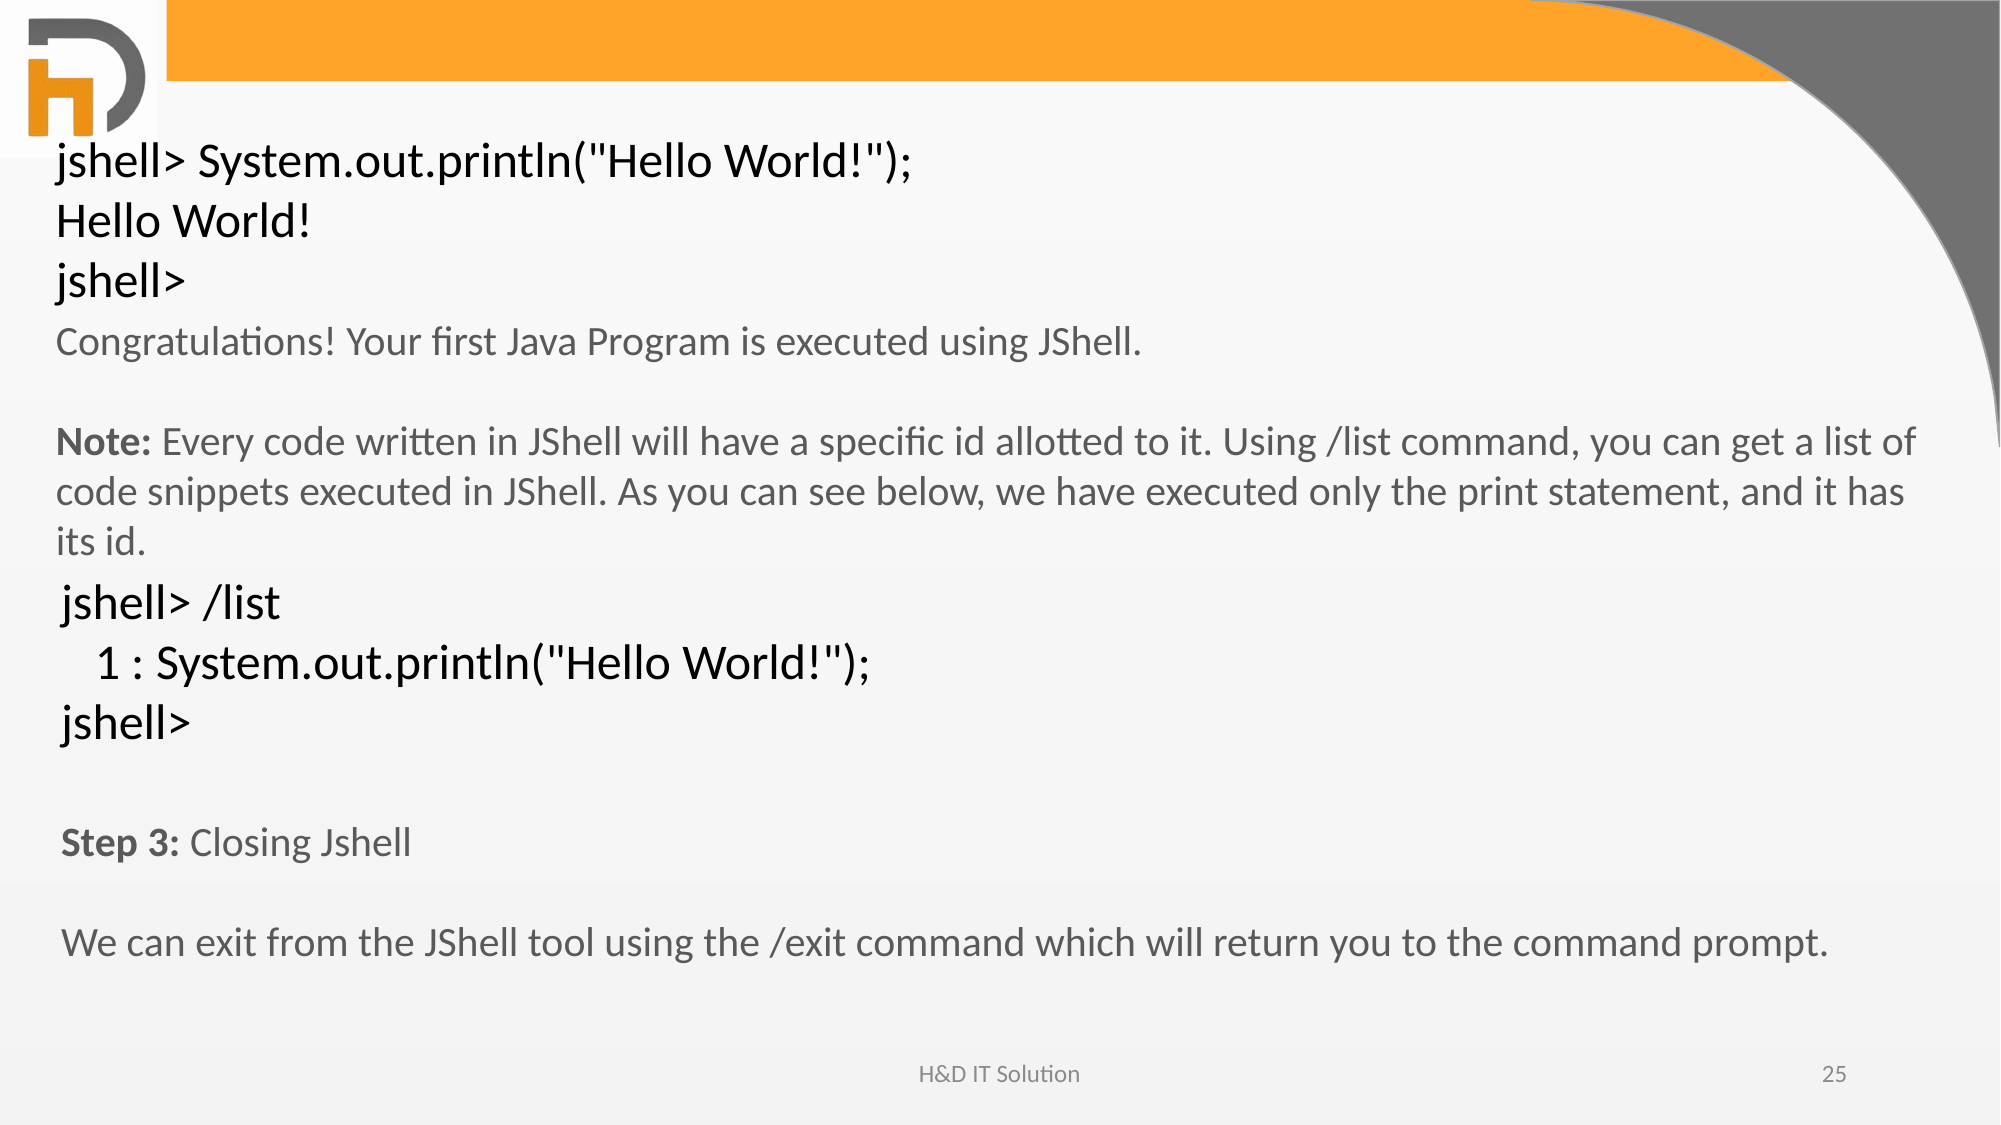

jshell> System.out.println("Hello World!");
Hello World!
jshell>
Congratulations! Your first Java Program is executed using JShell.

Note: Every code written in JShell will have a specific id allotted to it. Using /list command, you can get a list of code snippets executed in JShell. As you can see below, we have executed only the print statement, and it has its id.
jshell> /list
   1 : System.out.println("Hello World!");
jshell>
Step 3: Closing Jshell

We can exit from the JShell tool using the /exit command which will return you to the command prompt.
H&D IT Solution
25